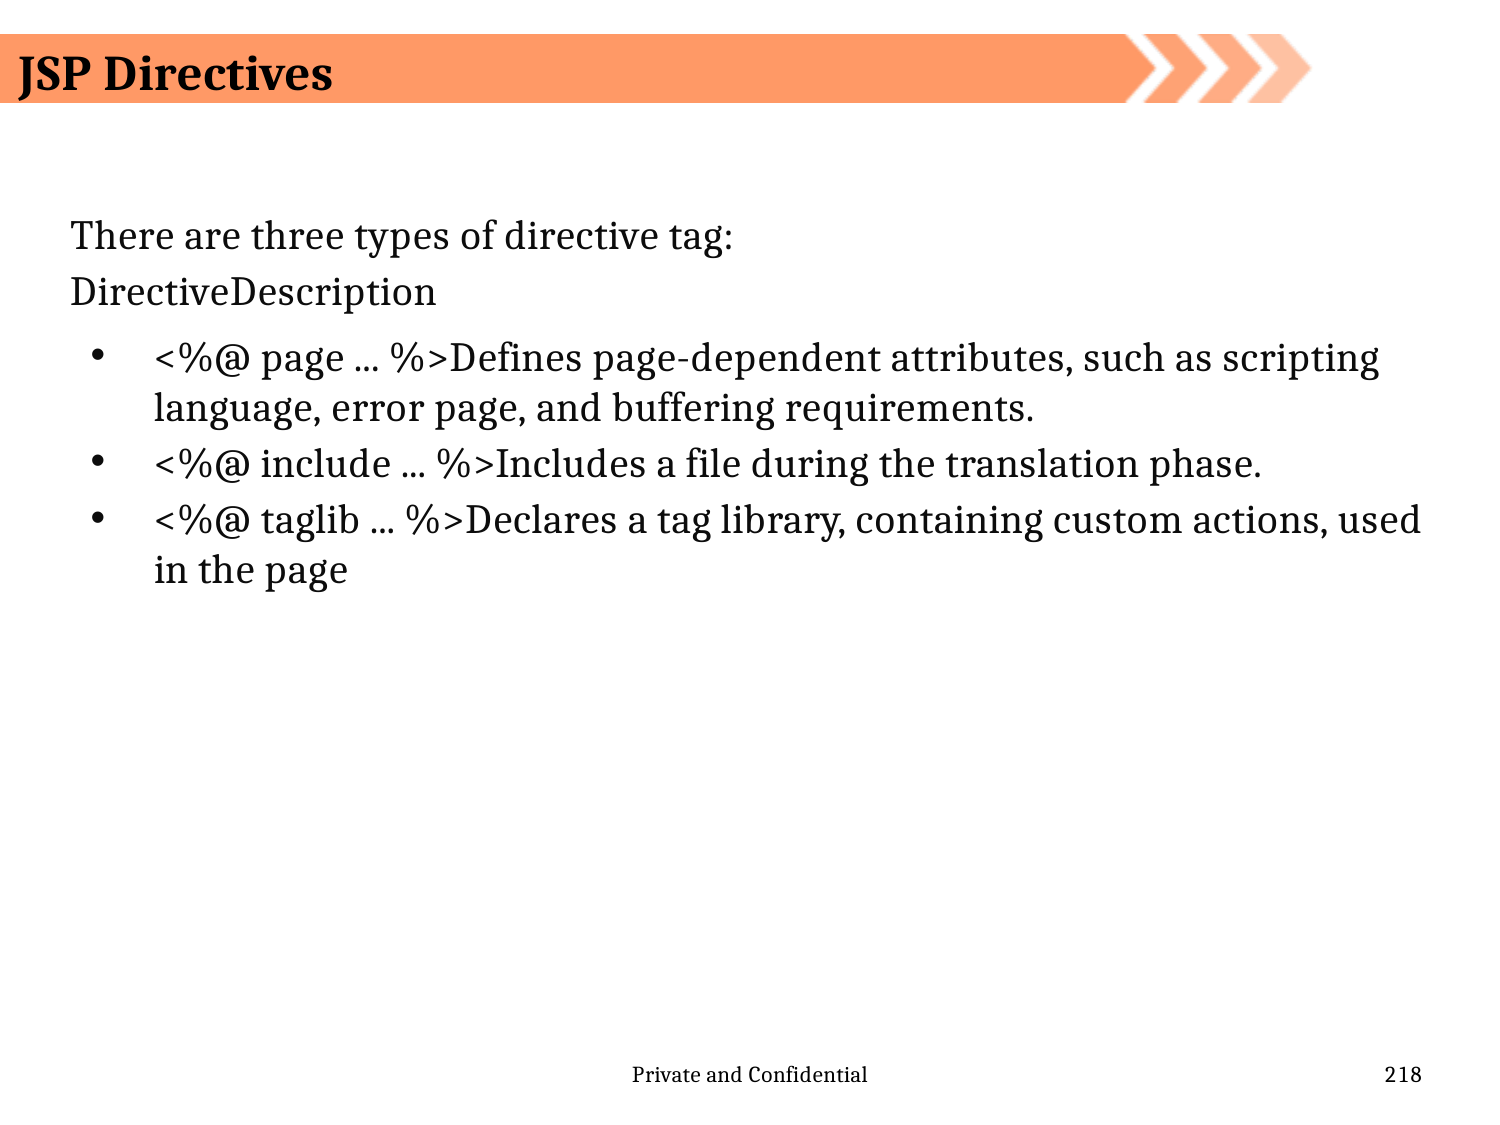

# JSP Directives
There are three types of directive tag:
DirectiveDescription
<%@ page ... %>Defines page-dependent attributes, such as scripting language, error page, and buffering requirements.
<%@ include ... %>Includes a file during the translation phase.
<%@ taglib ... %>Declares a tag library, containing custom actions, used in the page